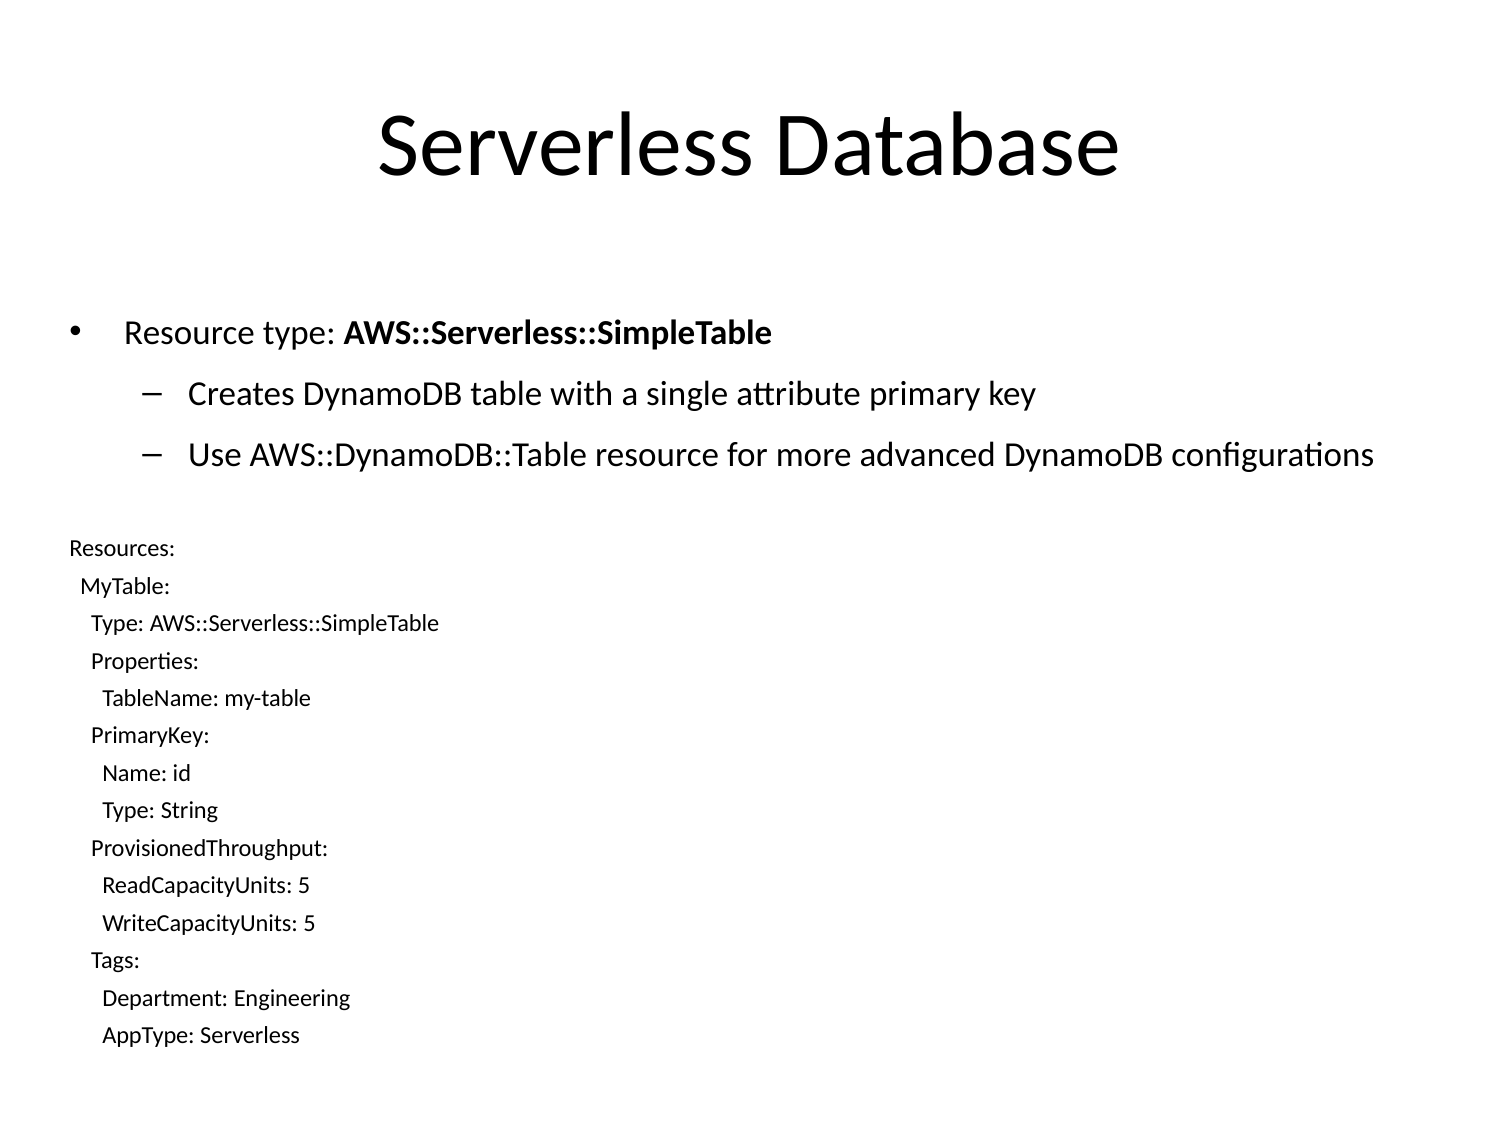

# Serverless Database
Resource type: AWS::Serverless::SimpleTable
Creates DynamoDB table with a single attribute primary key
Use AWS::DynamoDB::Table resource for more advanced DynamoDB configurations

Resources:
  MyTable:
    Type: AWS::Serverless::SimpleTable
    Properties:
      TableName: my-table
    PrimaryKey:
      Name: id
      Type: String
    ProvisionedThroughput:
      ReadCapacityUnits: 5
      WriteCapacityUnits: 5
    Tags:
      Department: Engineering
      AppType: Serverless